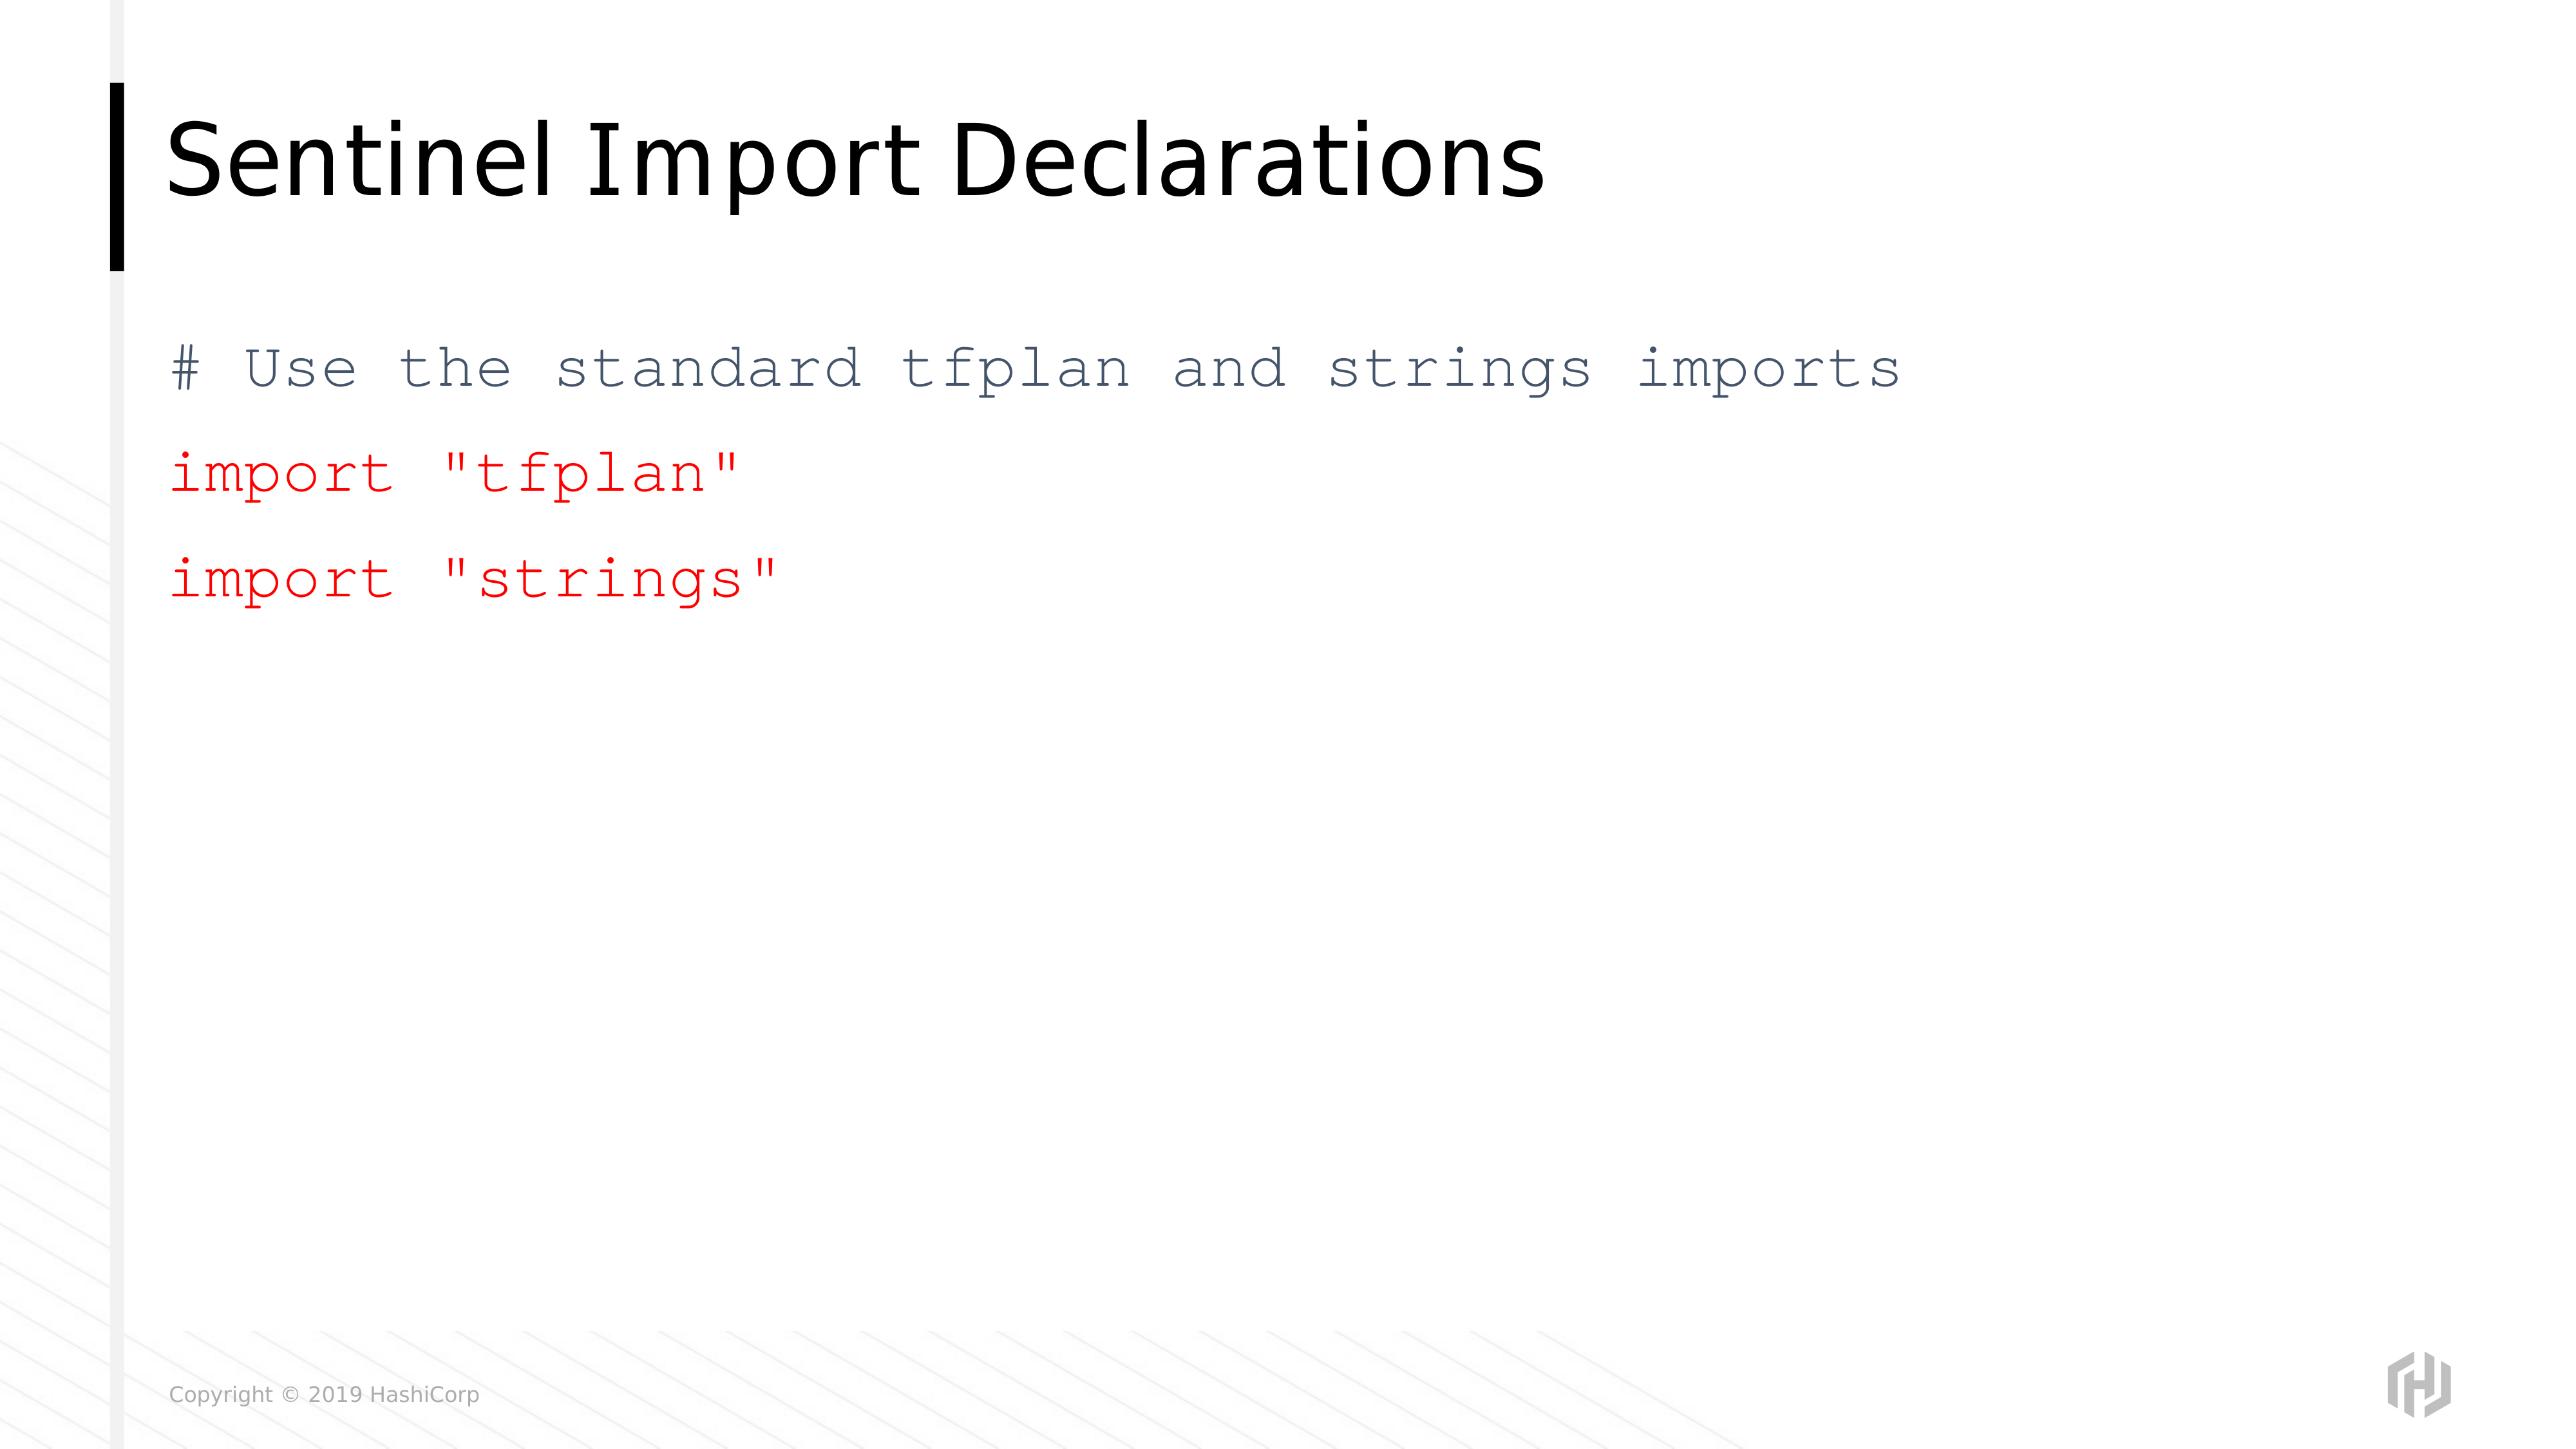

# Sentinel Import Declarations
# Use the standard tfplan and strings imports
import "tfplan"
import "strings"